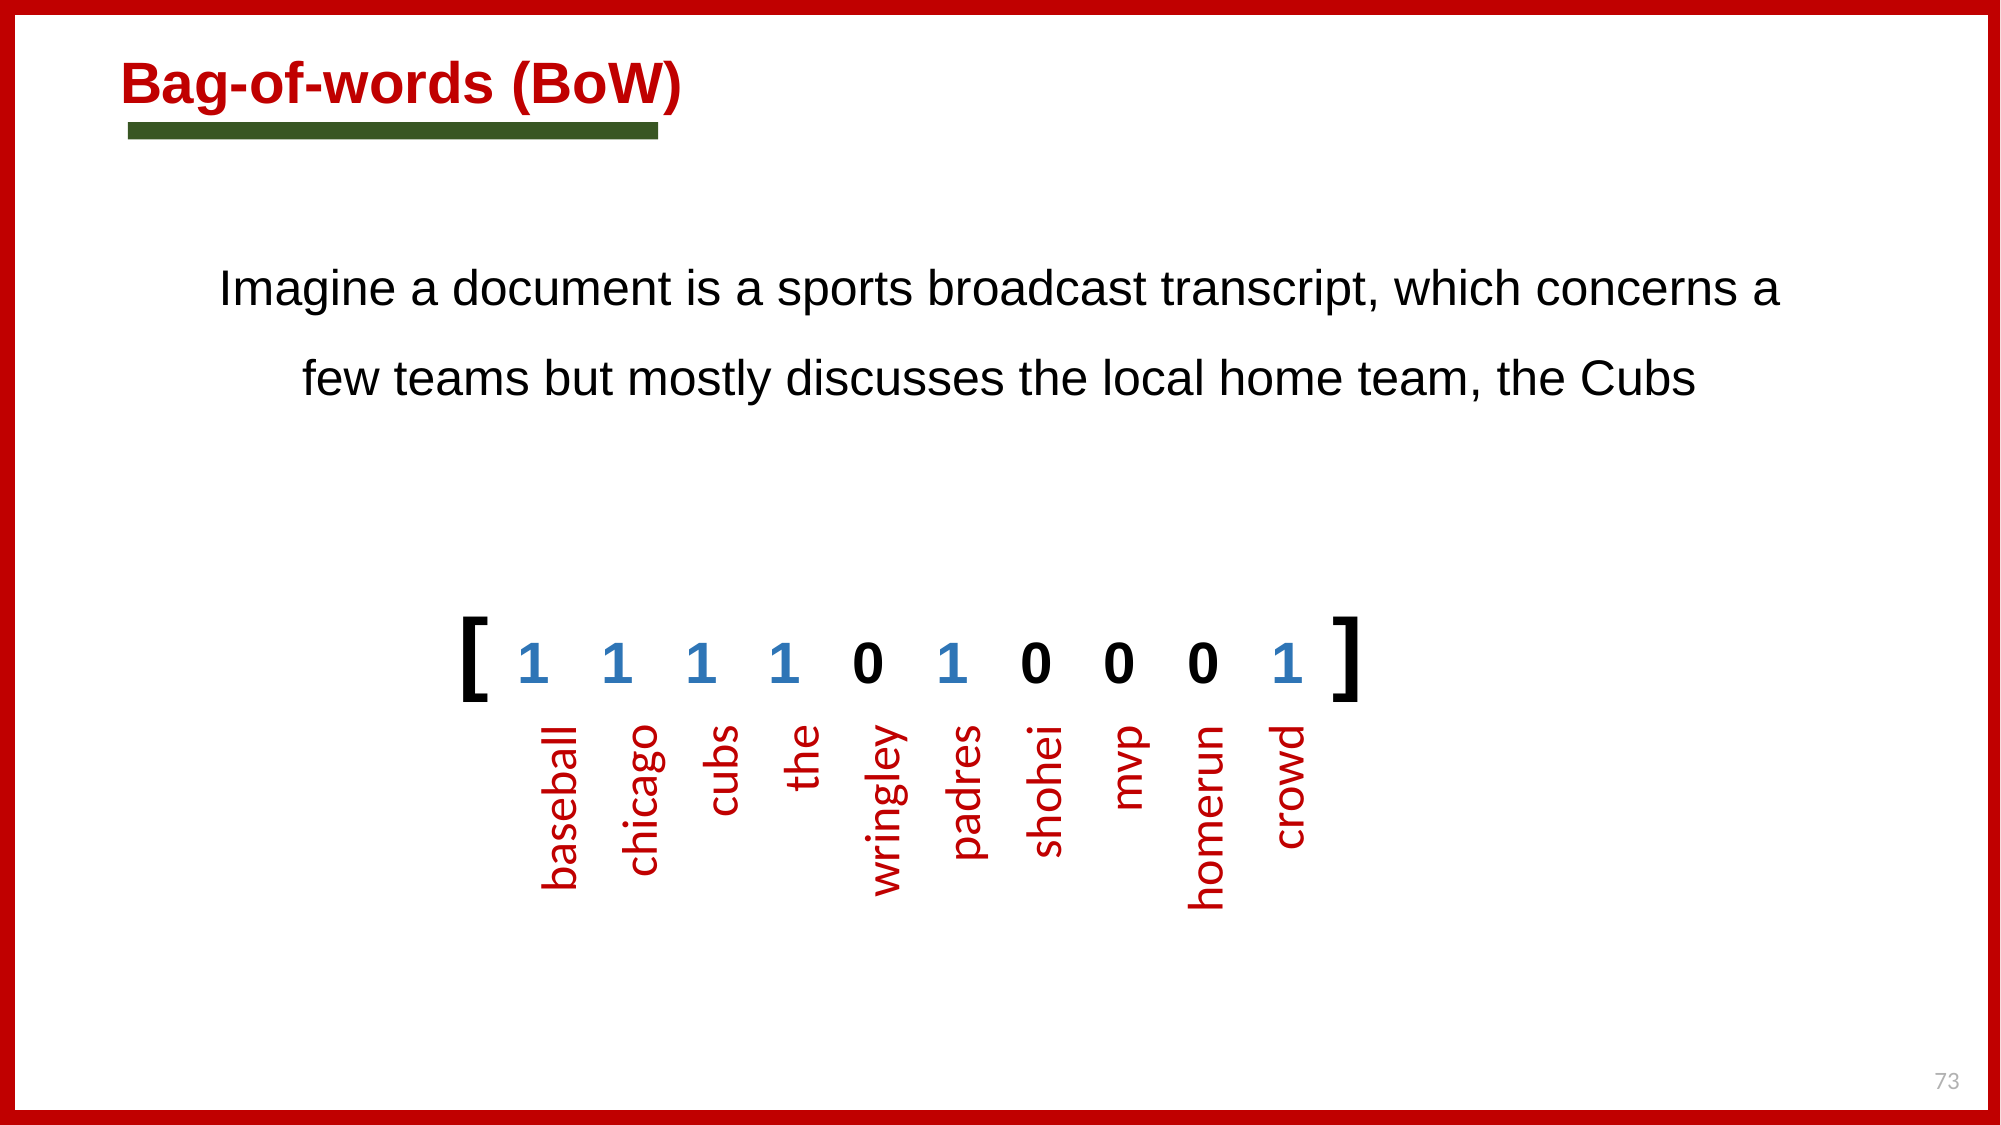

# Bag-of-words (BoW)

Imagine a document is a sports broadcast transcript, which concerns a few teams but mostly discusses the local home team, the Cubs
baseball
chicago
cubs
the
wringley
padres
shohei
mvp
homerun
crowd

[ 1  1  1  1  0  1  0  0  0  1 ]
73